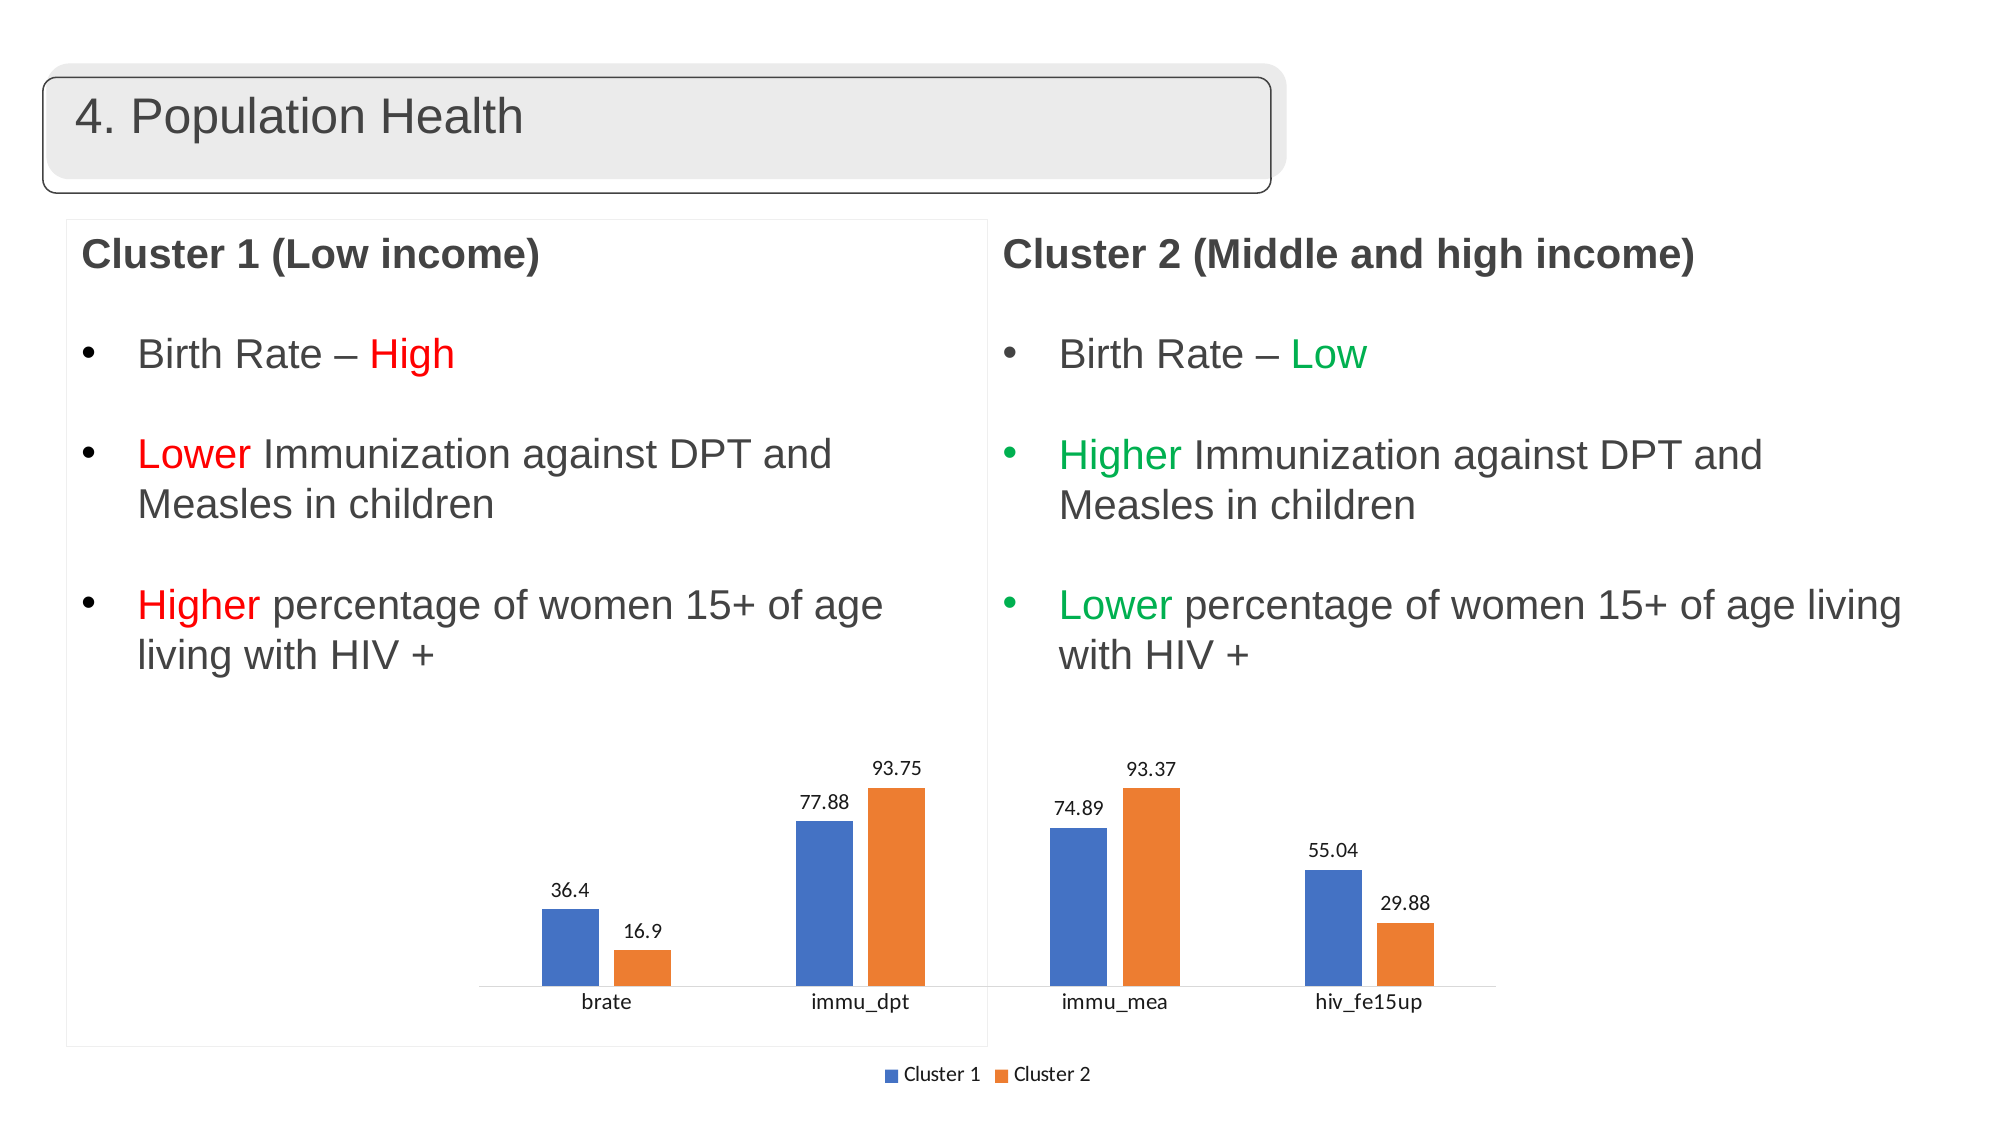

# 4. Population Health
Cluster 1 (Low income)

Birth Rate – High

Lower Immunization against DPT and Measles in children

Higher percentage of women 15+ of age living with HIV +
Cluster 2 (Middle and high income)

Birth Rate – Low

Higher Immunization against DPT and Measles in children

Lower percentage of women 15+ of age living with HIV +

### Chart

| Category | Cluster 1 | Cluster 2 |
|---|---|---|
| brate | 36.4 | 16.9 |
| immu_dpt | 77.88 | 93.75 |
| immu_mea | 74.89 | 93.37 |
| hiv_fe15up | 55.04 | 29.88 |